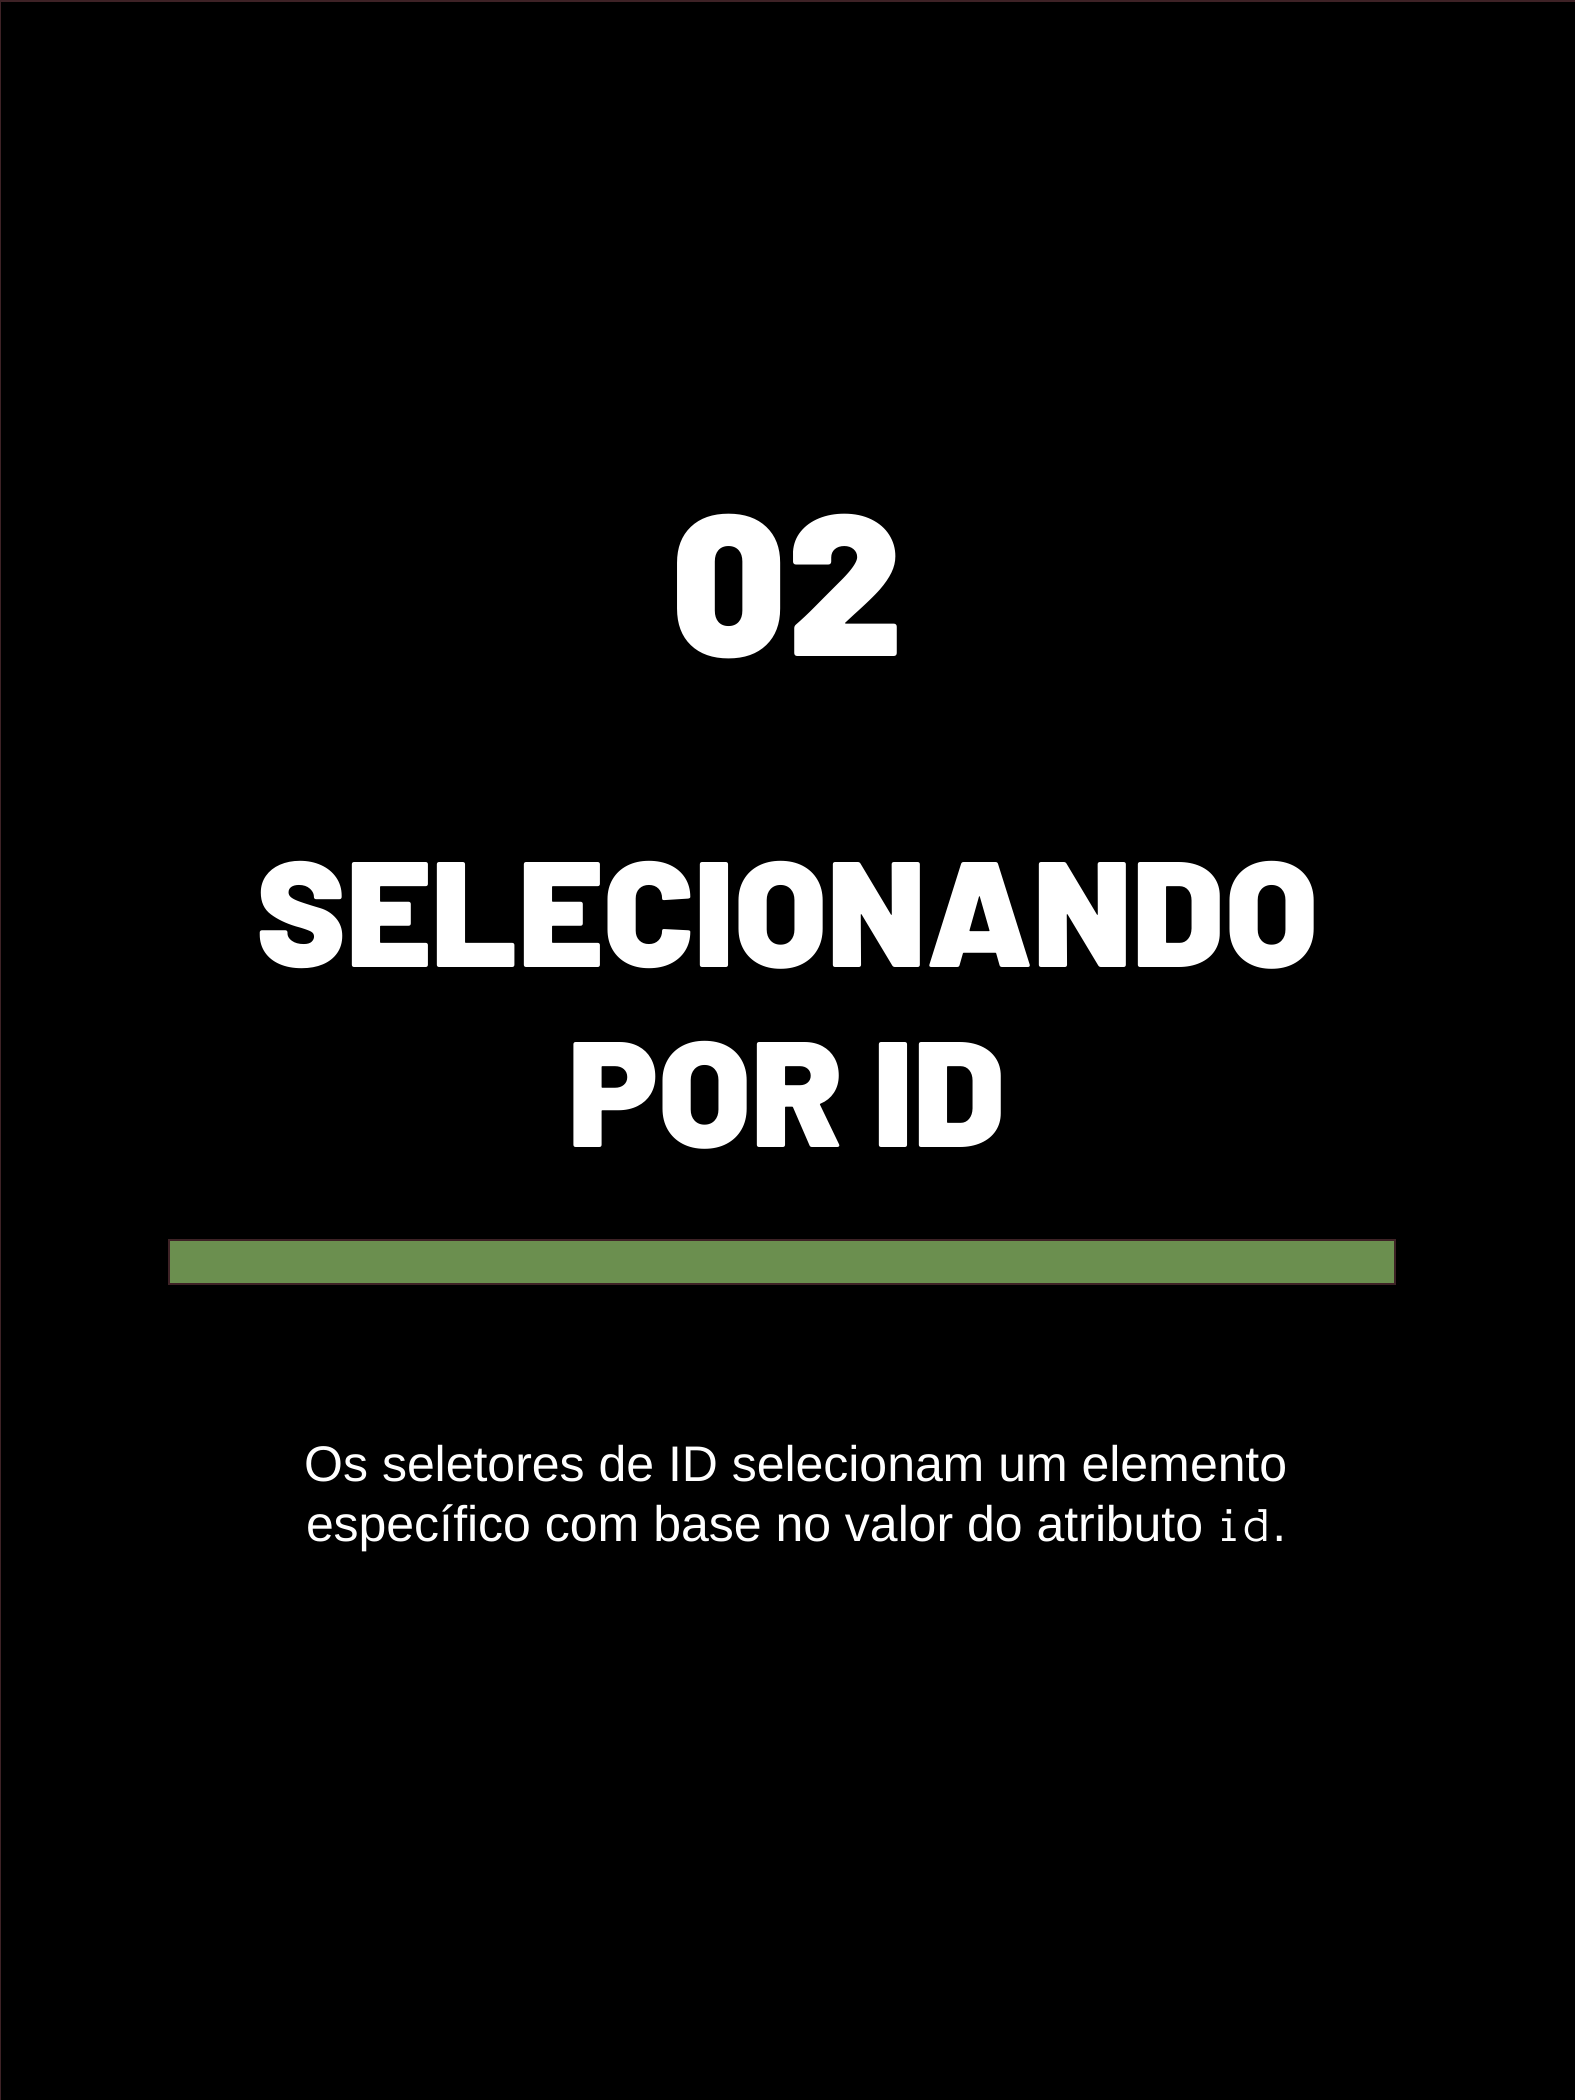

02
￼    Seletores CSS - Adiano Luciano do carmo
SELECIONANDO POR ID

Os seletores de ID selecionam um elemento específico com base no valor do atributo id.

16/07/2024
5